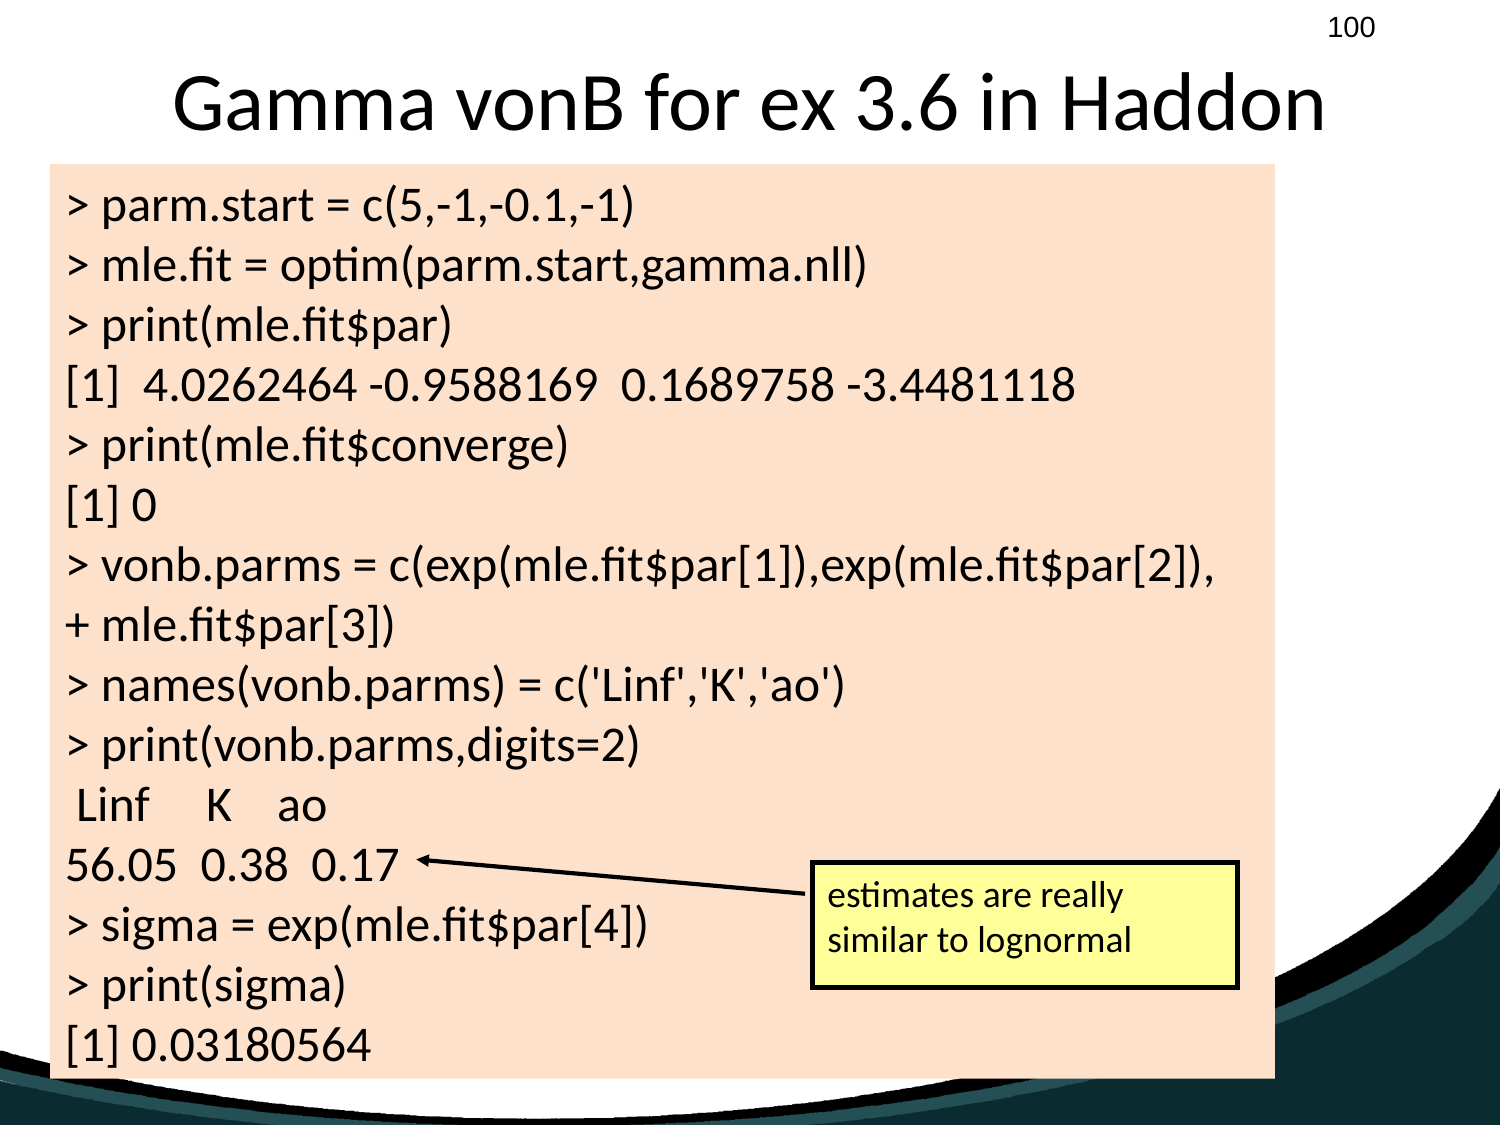

# Gamma vonB for ex 3.6 in Haddon
> parm.start = c(5,-1,-0.1,-1)
> mle.fit = optim(parm.start,gamma.nll)
> print(mle.fit$par)
[1]  4.0262464 -0.9588169  0.1689758 -3.4481118
> print(mle.fit$converge)
[1] 0
> vonb.parms = c(exp(mle.fit$par[1]),exp(mle.fit$par[2]),
+ mle.fit$par[3])
> names(vonb.parms) = c('Linf','K','ao')
> print(vonb.parms,digits=2)
 Linf     K    ao
56.05  0.38  0.17
> sigma = exp(mle.fit$par[4])
> print(sigma)
[1] 0.03180564
estimates are really similar to lognormal